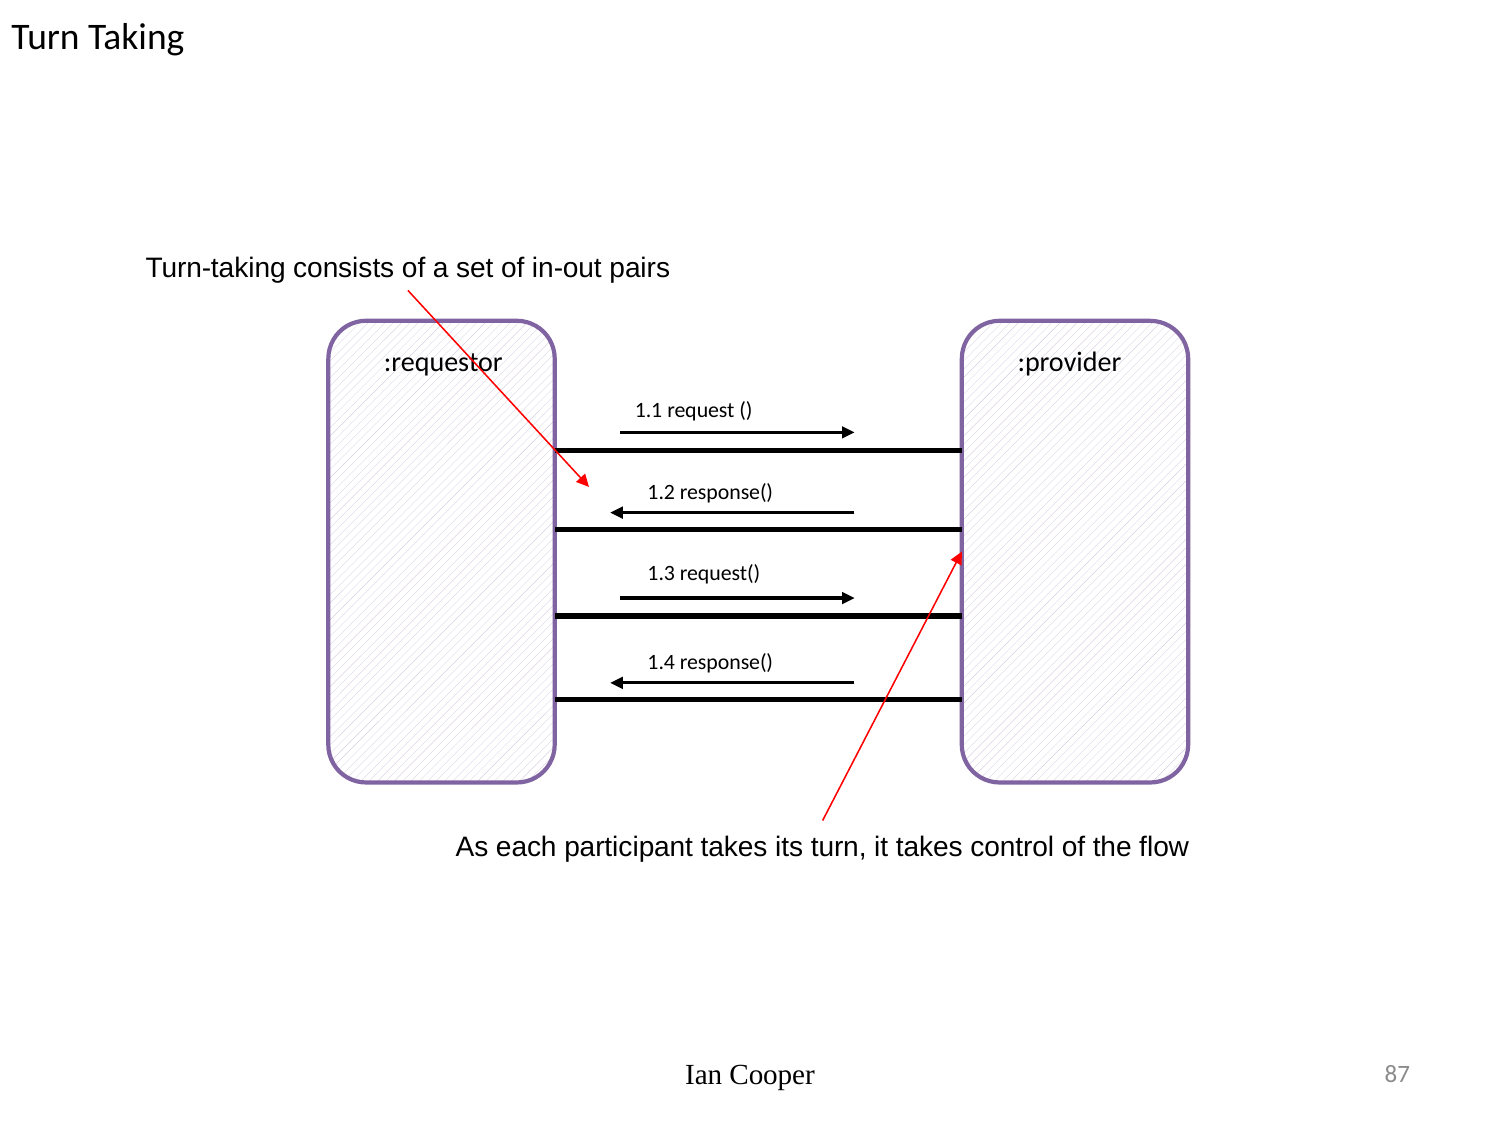

Turn Taking
Turn-taking consists of a set of in-out pairs

:provider
:requestor
1.1 request ()
1.2 response()
1.3 request()
1.4 response()
As each participant takes its turn, it takes control of the flow
Ian Cooper
87